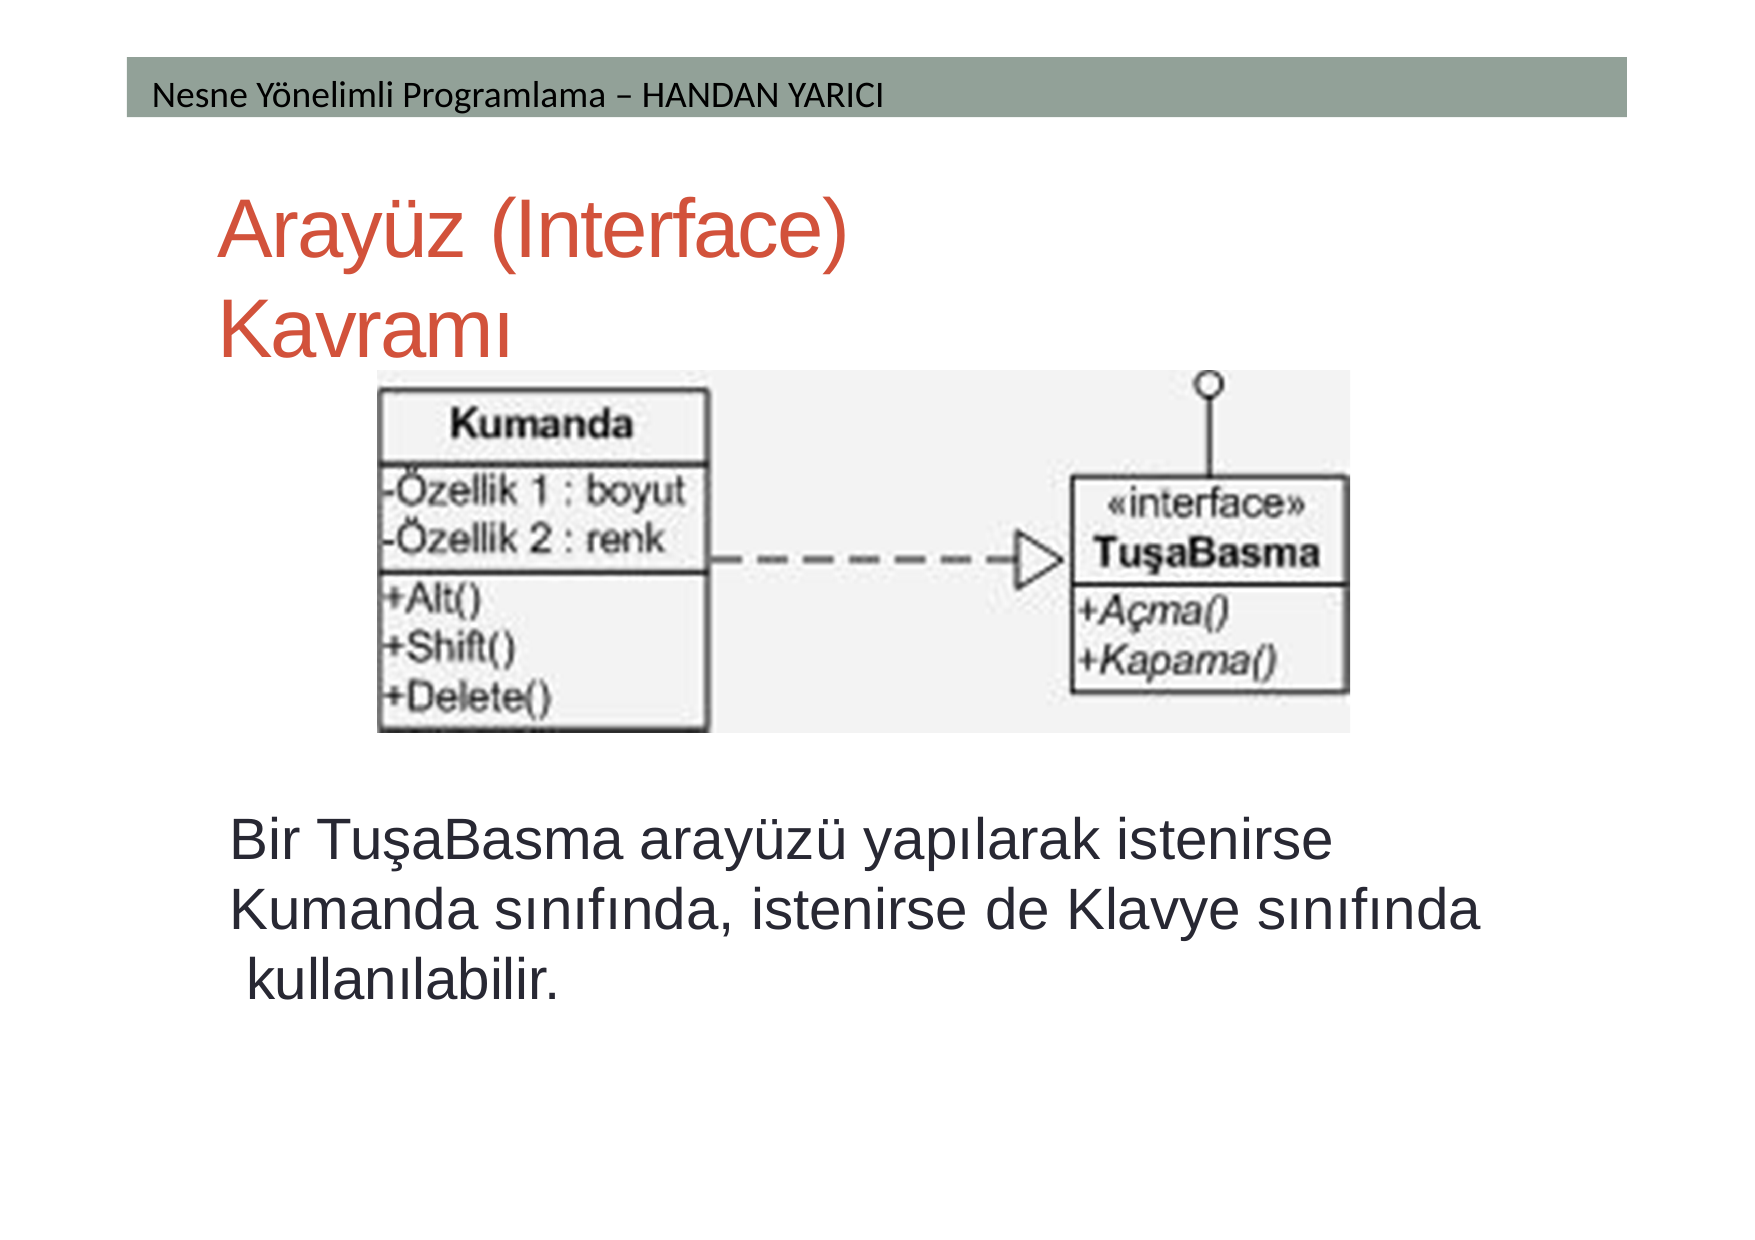

Nesne Yönelimli Programlama – HANDAN YARICI
# Arayüz (Interface) Kavramı

Bir TuşaBasma arayüzü yapılarak istenirse  Kumanda sınıfında, istenirse de Klavye sınıfında  kullanılabilir.